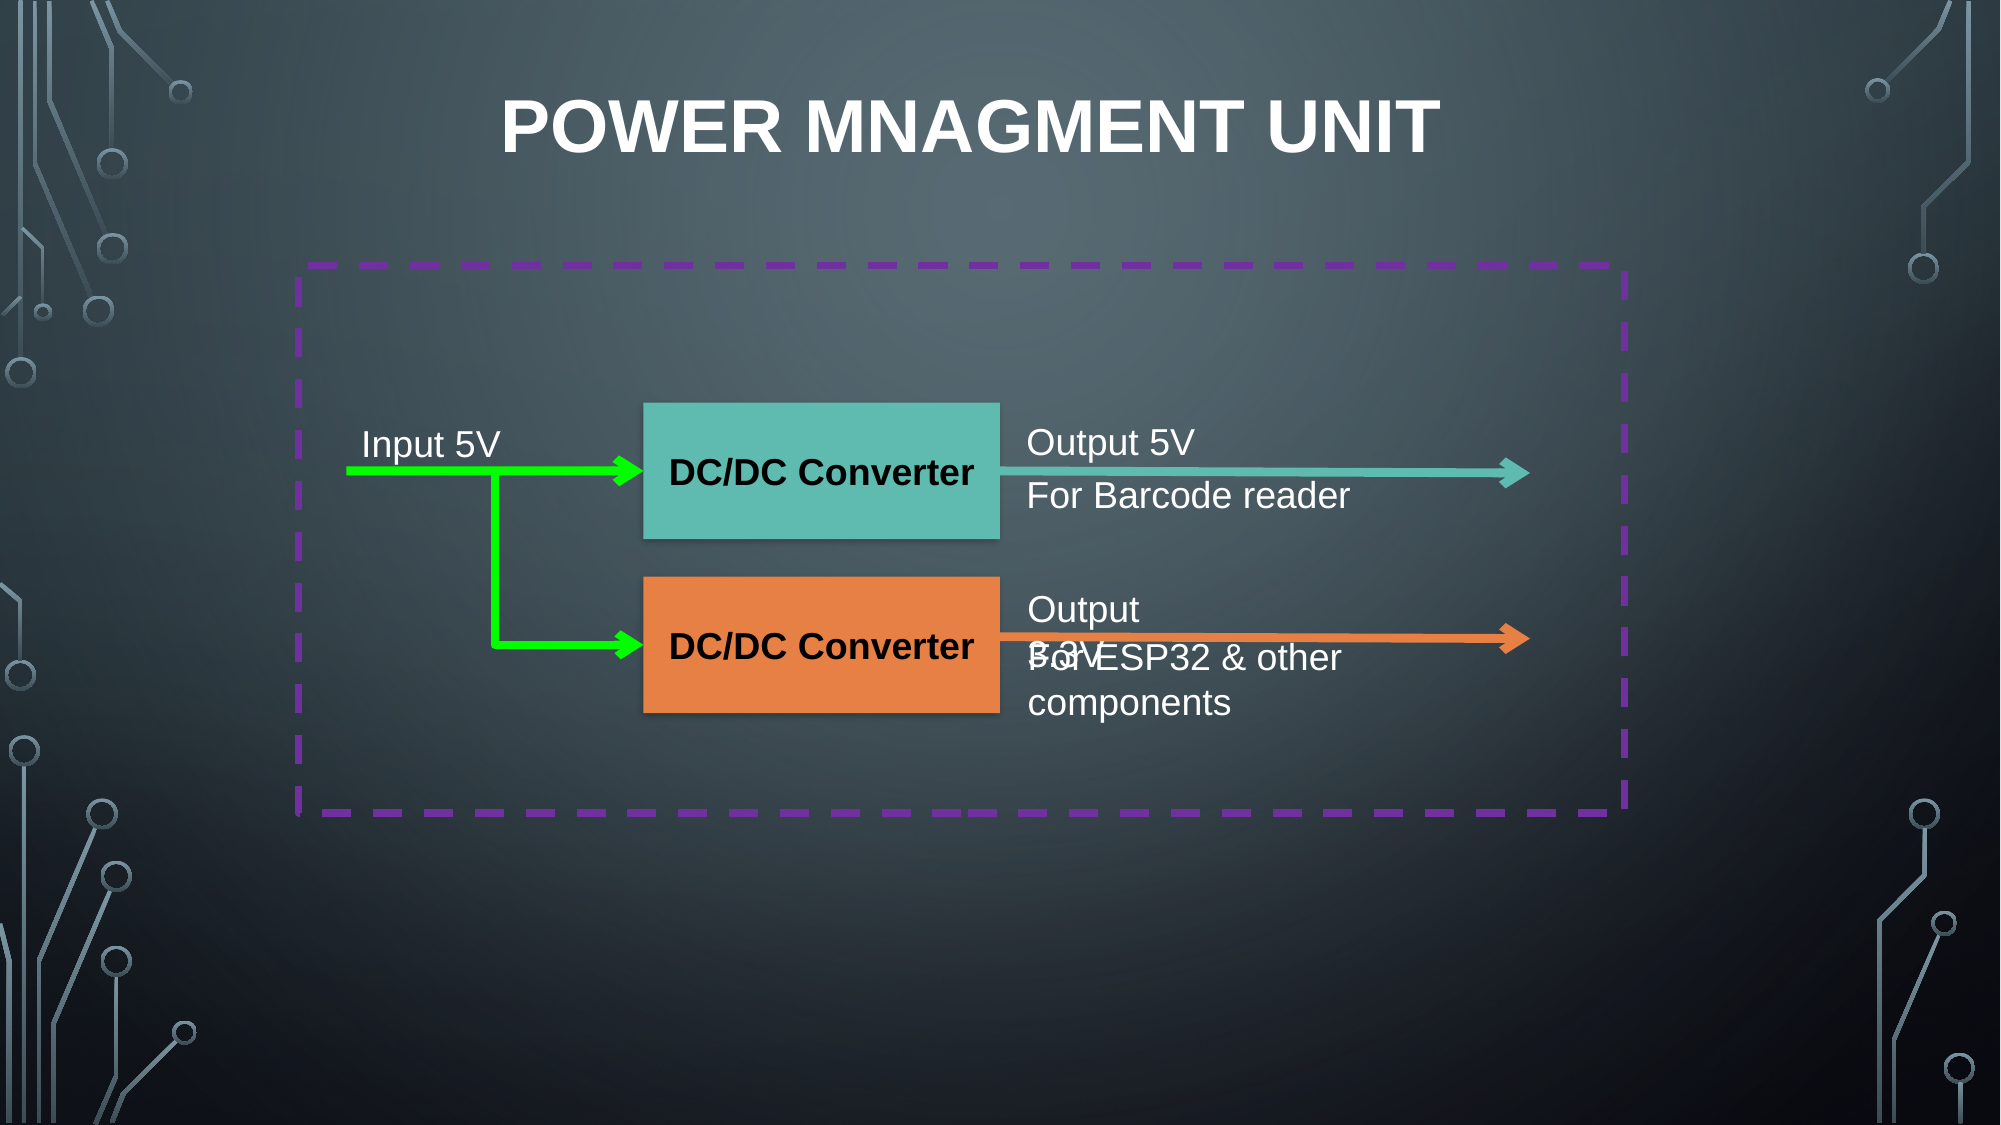

# Power MNAGMENT UNIT

DC/DC Converter
Output 5V
Input 5V
For Barcode reader
DC/DC Converter
Output 3.3V
For ESP32 & other components